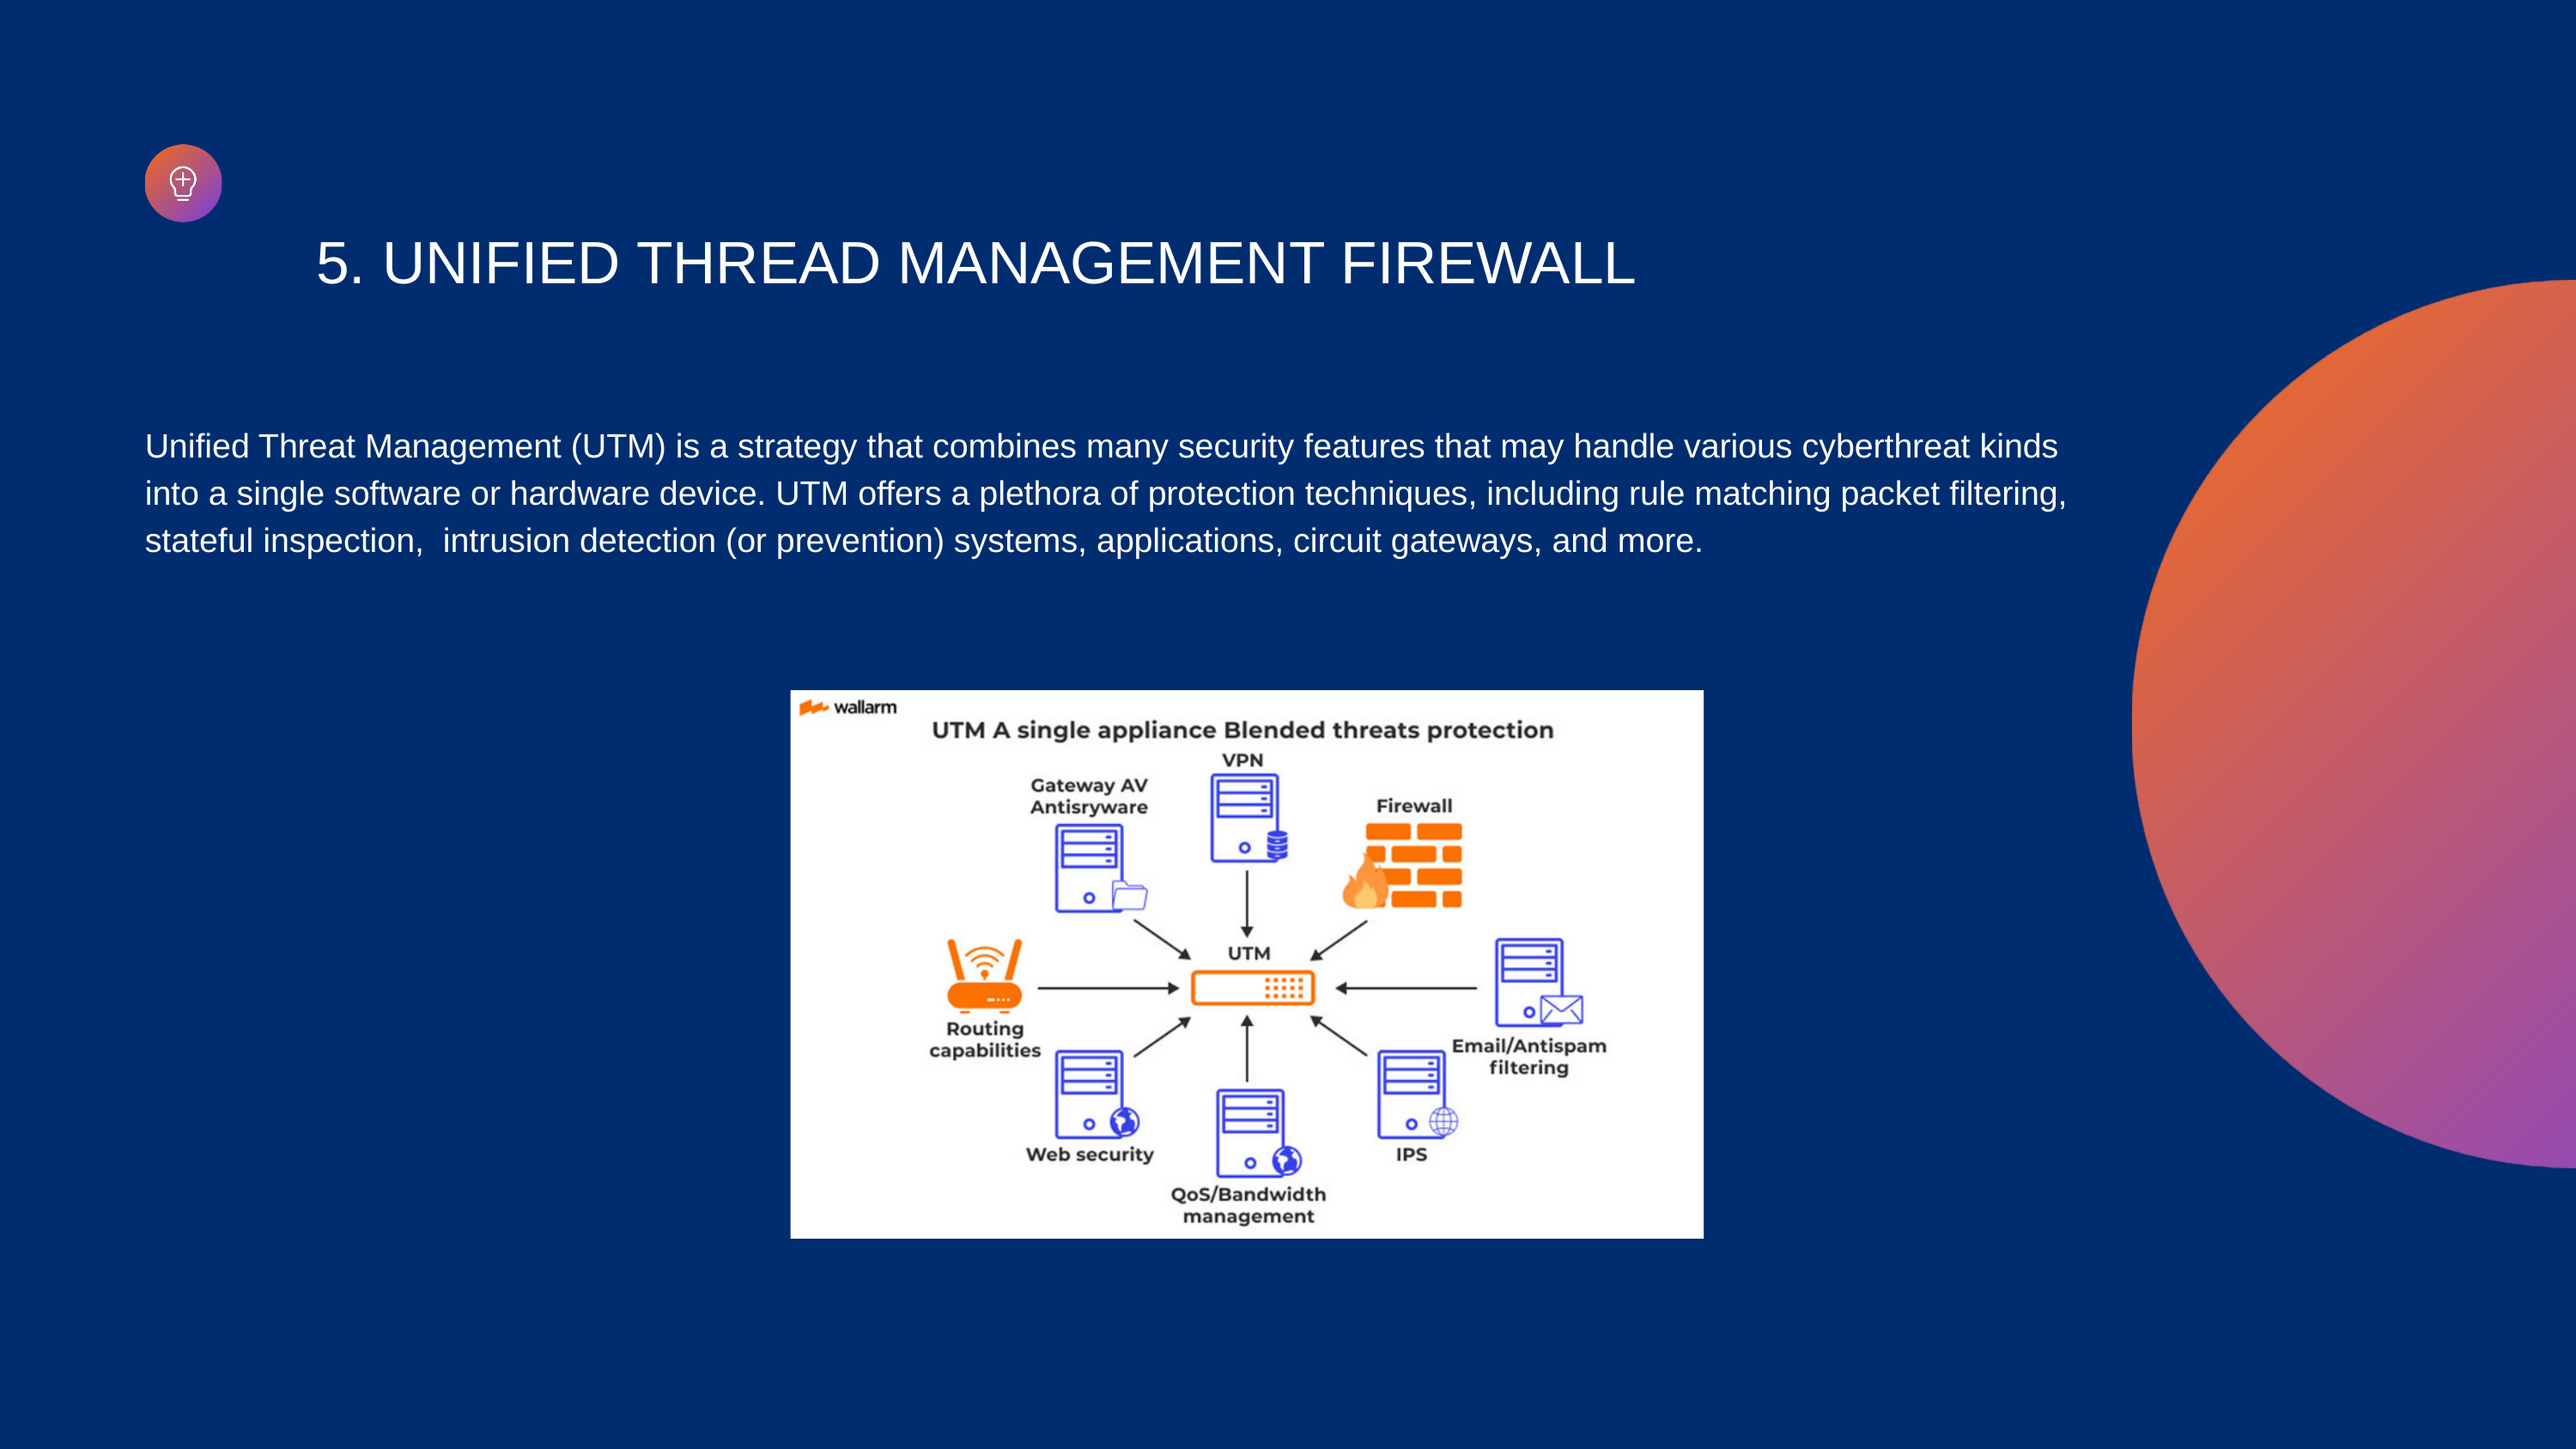

5. UNIFIED THREAD MANAGEMENT FIREWALL

Unified Threat Management (UTM) is a strategy that combines many security features that may handle various cyberthreat kinds into a single software or hardware device. UTM offers a plethora of protection techniques, including rule matching packet filtering, stateful inspection,  intrusion detection (or prevention) systems, applications, circuit gateways, and more.